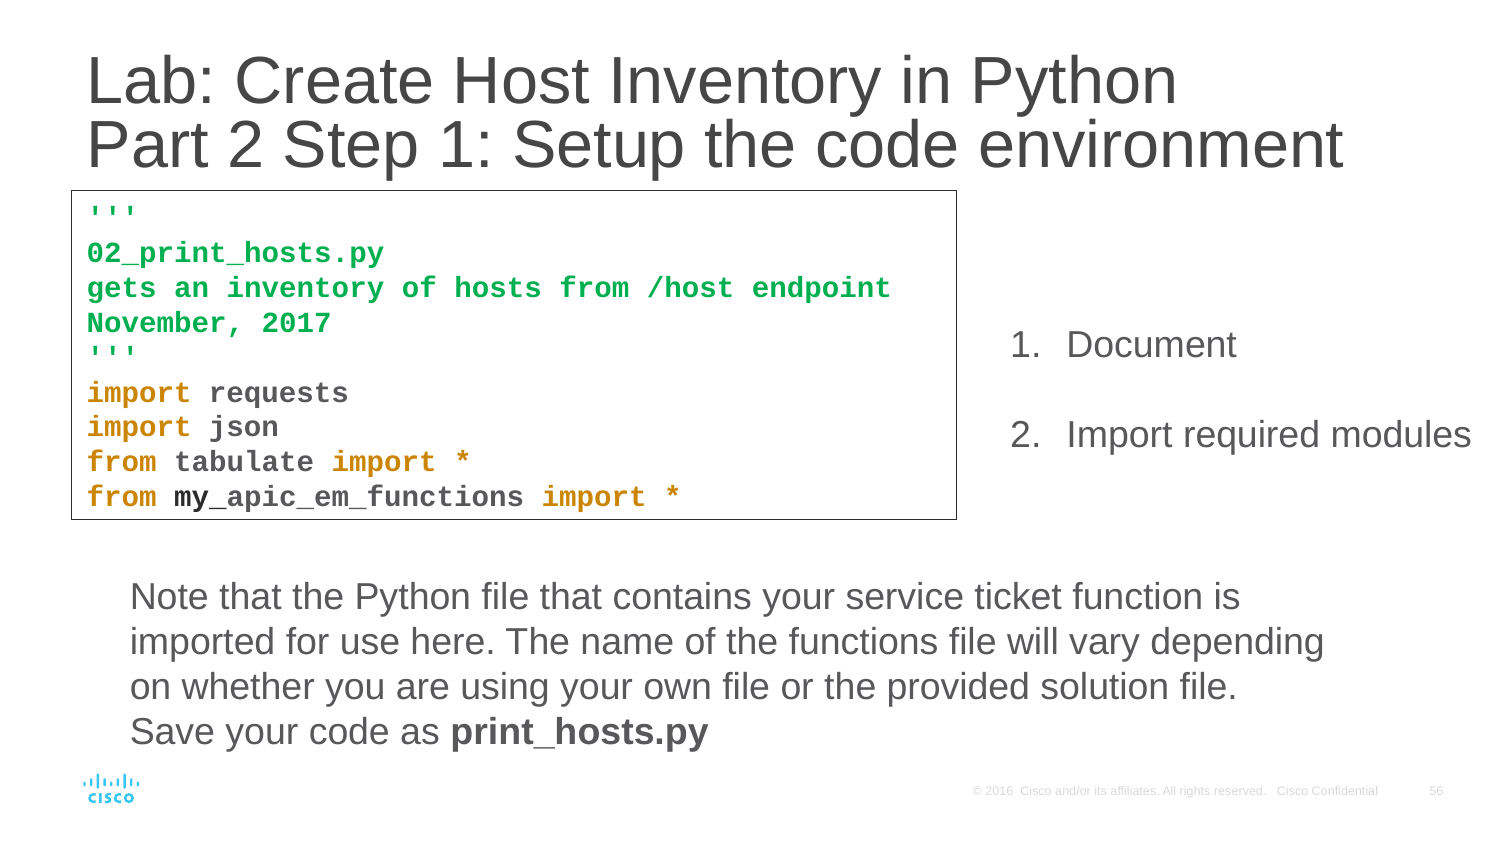

# Lab: Create Host Inventory in Python Part 2 Step 1: Setup the code environment
'''
02_print_hosts.py
gets an inventory of hosts from /host endpoint
November, 2017
'''
import requests
import json
from tabulate import *
from my_apic_em_functions import *
Document
Import required modules
Note that the Python file that contains your service ticket function is imported for use here. The name of the functions file will vary depending on whether you are using your own file or the provided solution file.
Save your code as print_hosts.py